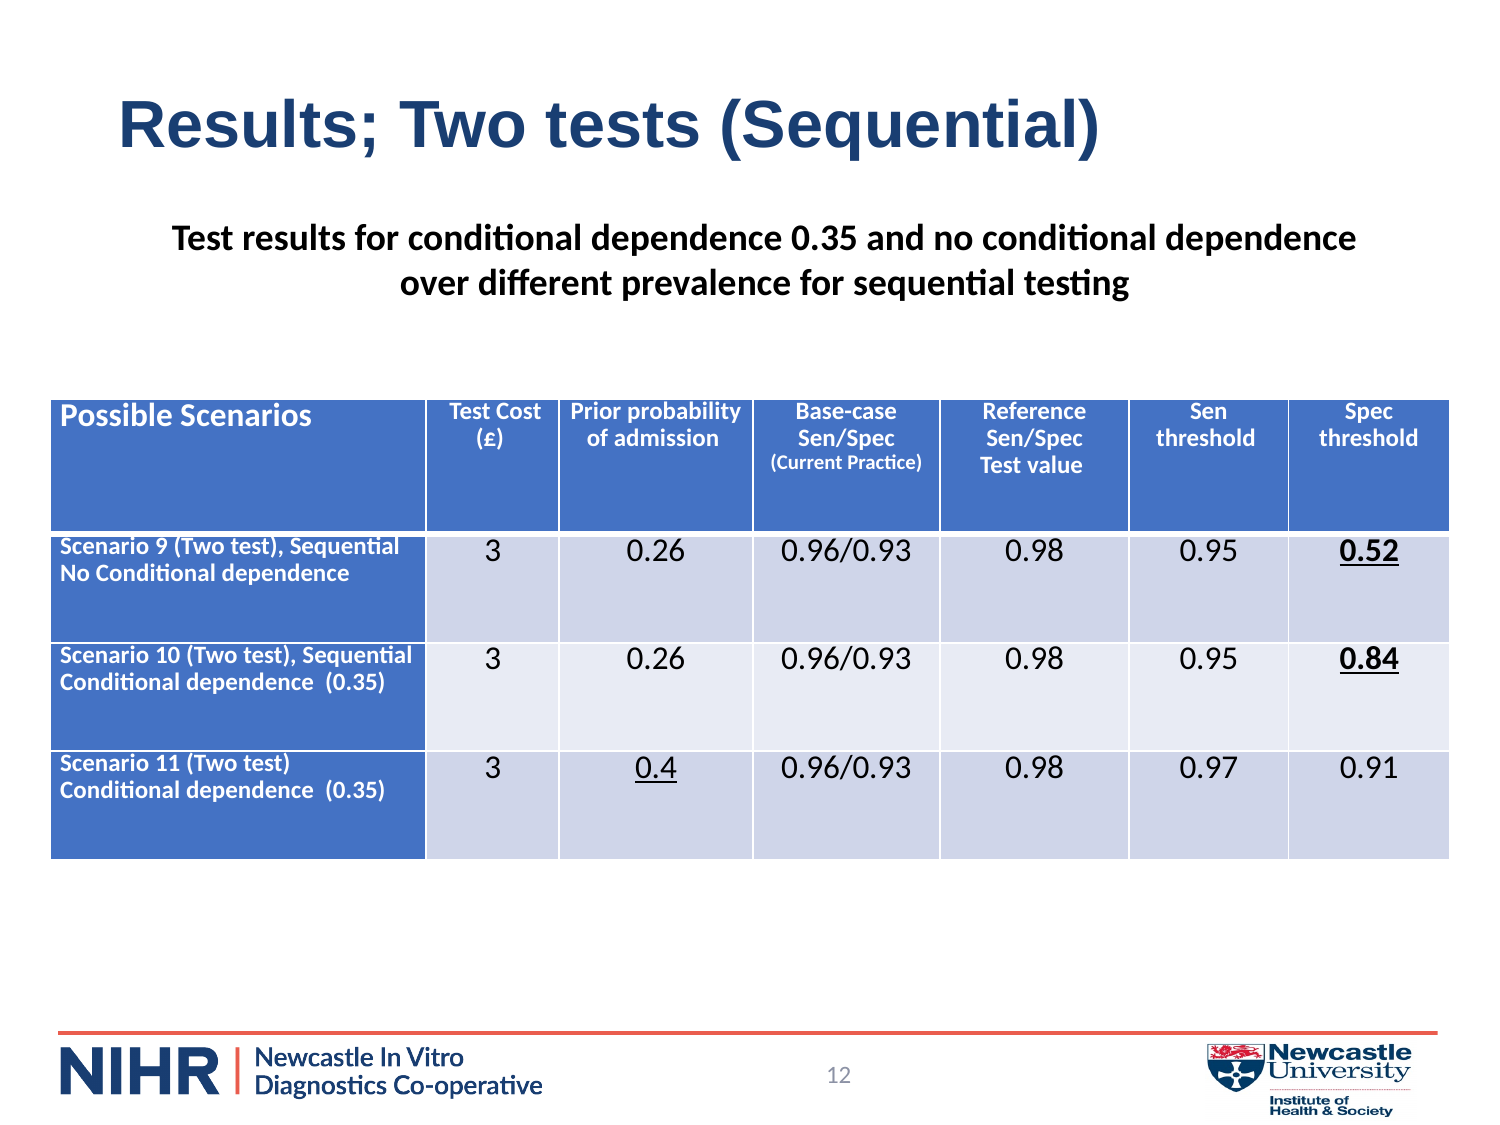

# Results; Two tests (Sequential)
Test results for conditional dependence 0.35 and no conditional dependence over different prevalence for sequential testing
| Possible Scenarios | Test Cost (£) | Prior probability of admission | Base-case Sen/Spec (Current Practice) | Reference Sen/Spec Test value | Sen threshold | Spec threshold |
| --- | --- | --- | --- | --- | --- | --- |
| Scenario 9 (Two test), Sequential No Conditional dependence | 3 | 0.26 | 0.96/0.93 | 0.98 | 0.95 | 0.52 |
| Scenario 10 (Two test), Sequential Conditional dependence (0.35) | 3 | 0.26 | 0.96/0.93 | 0.98 | 0.95 | 0.84 |
| Scenario 11 (Two test) Conditional dependence (0.35) | 3 | 0.4 | 0.96/0.93 | 0.98 | 0.97 | 0.91 |
12